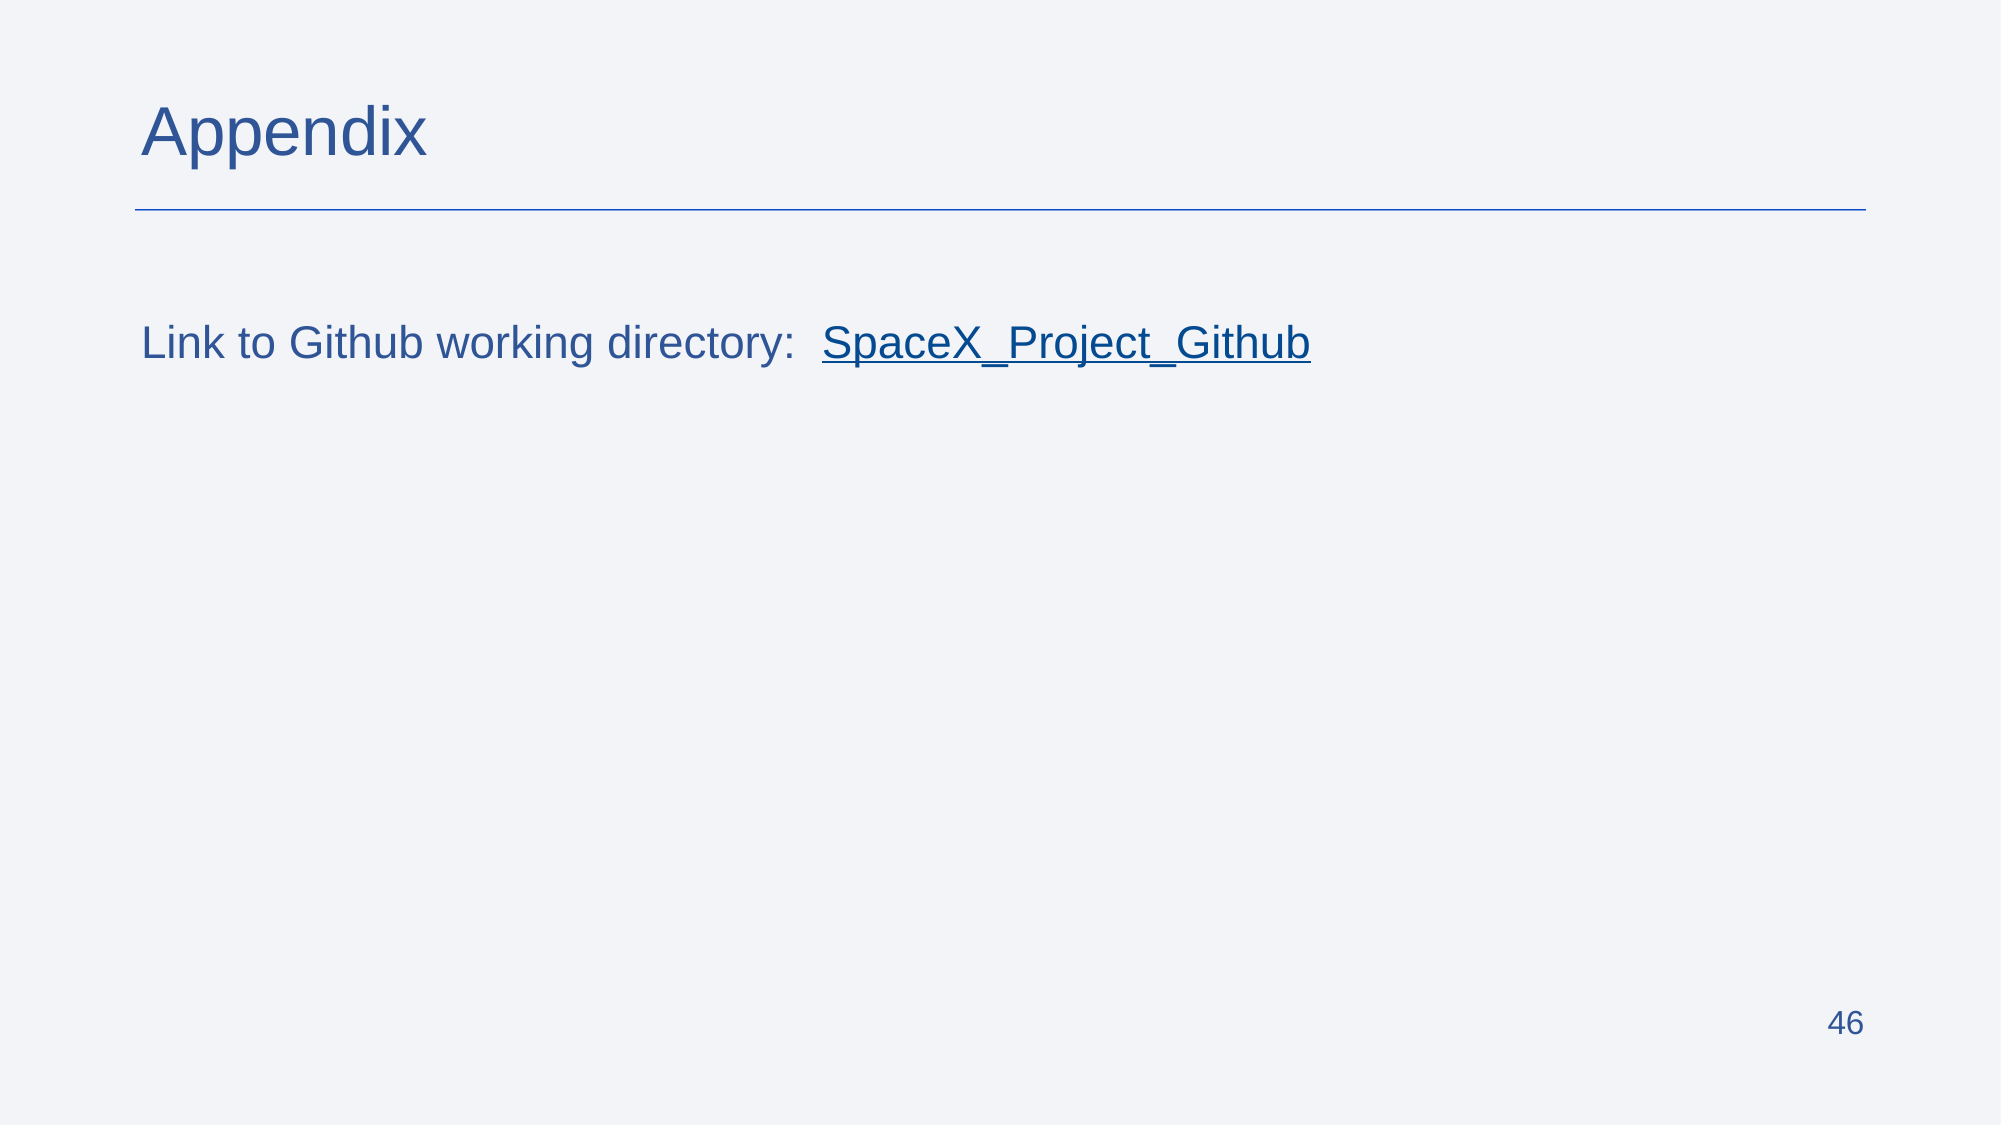

Appendix
Link to Github working directory:  SpaceX_Project_Github
46